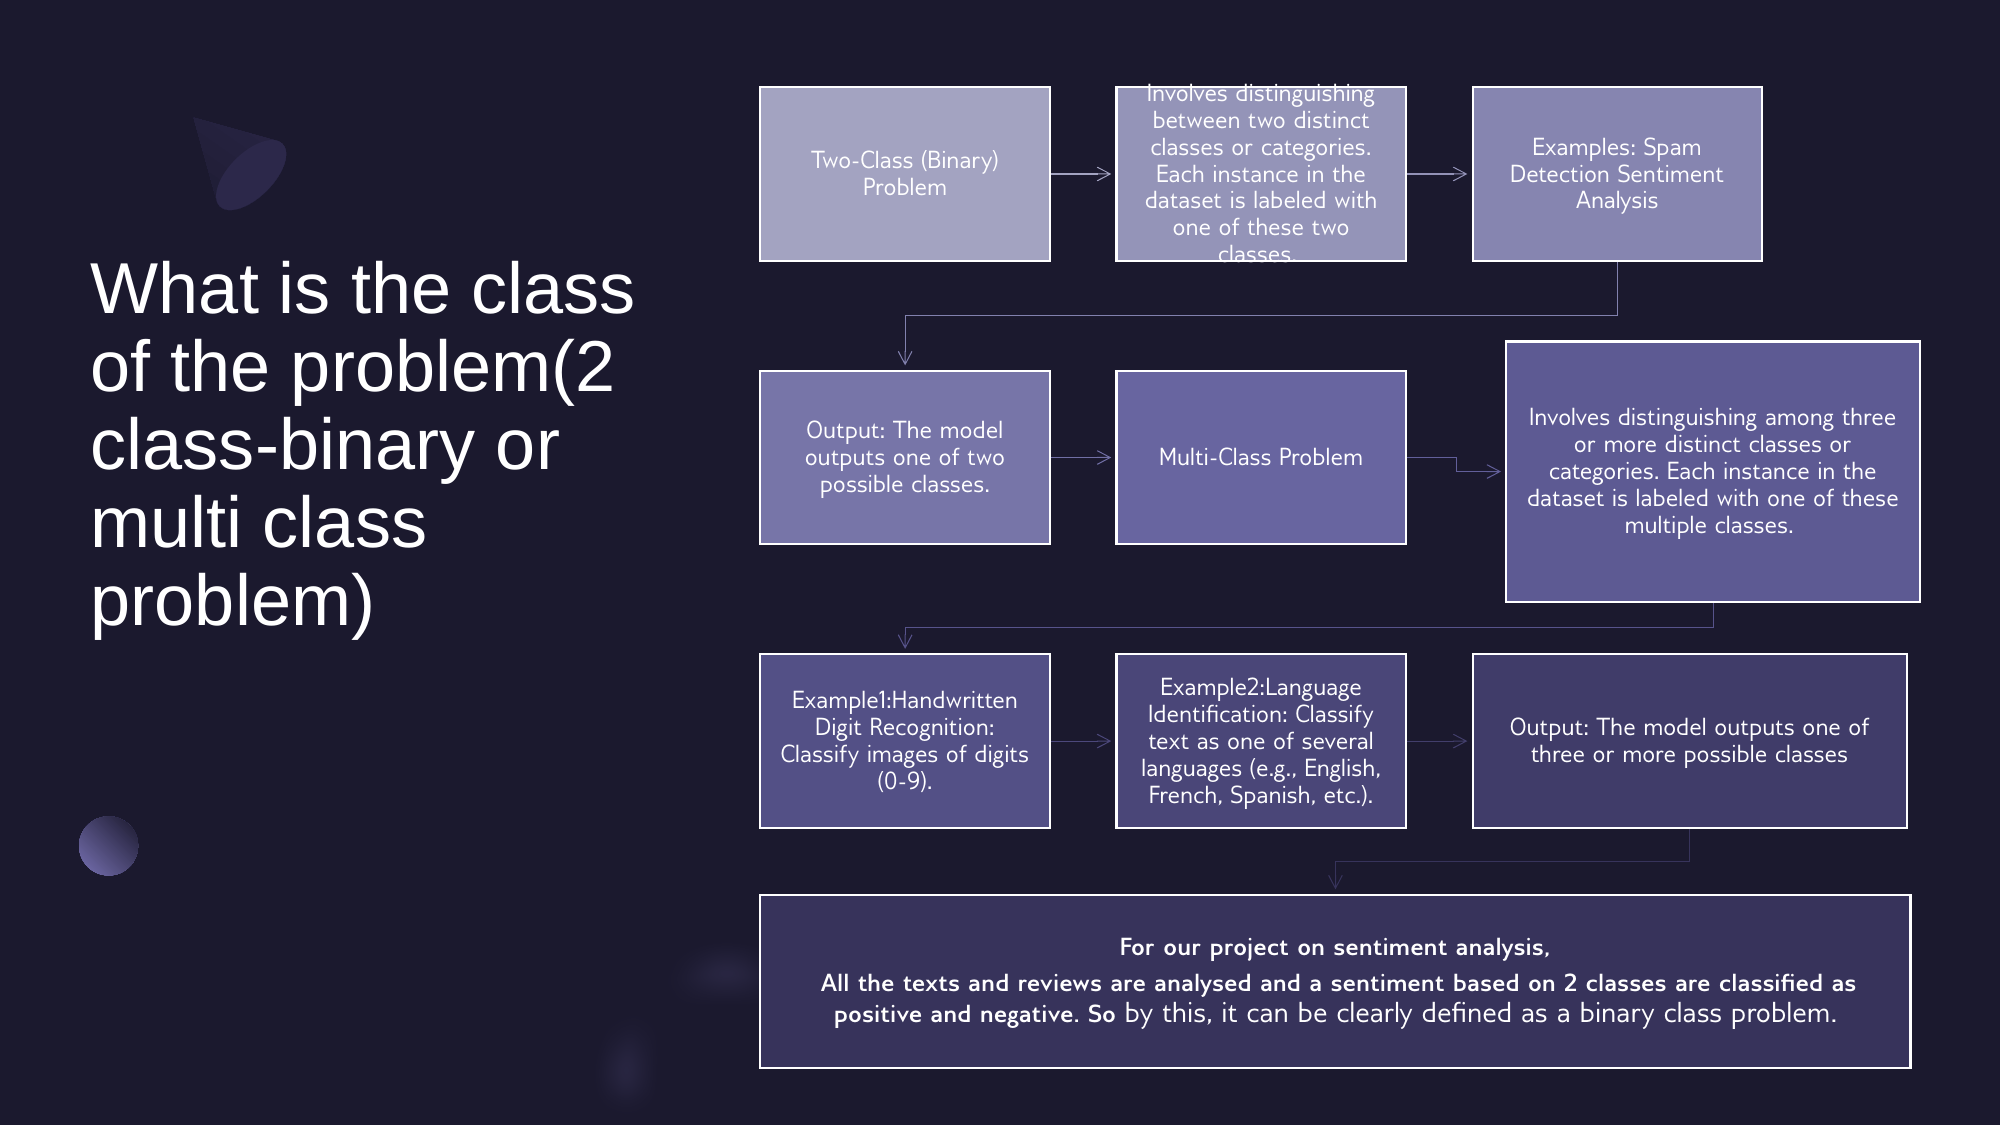

Two-Class (Binary) Problem

Involves distinguishing between two distinct classes or categories. Each instance in the dataset is labeled with one of these two classes.

Examples: Spam Detection Sentiment Analysis

Output: The model outputs one of two possible classes.

Multi-Class Problem

Involves distinguishing among three or more distinct classes or categories. Each instance in the dataset is labeled with one of these multiple classes.

Example1:Handwritten Digit Recognition: Classify images of digits (0-9).

Example2:Language Identification: Classify text as one of several languages (e.g., English, French, Spanish, etc.).

Output: The model outputs one of three or more possible classes
For our project on sentiment analysis,
 All the texts and reviews are analysed and a sentiment based on 2 classes are classified as positive and negative. So by this, it can be clearly defined as a binary class problem.

# What is the class of the problem(2 class-binary or multi class problem)